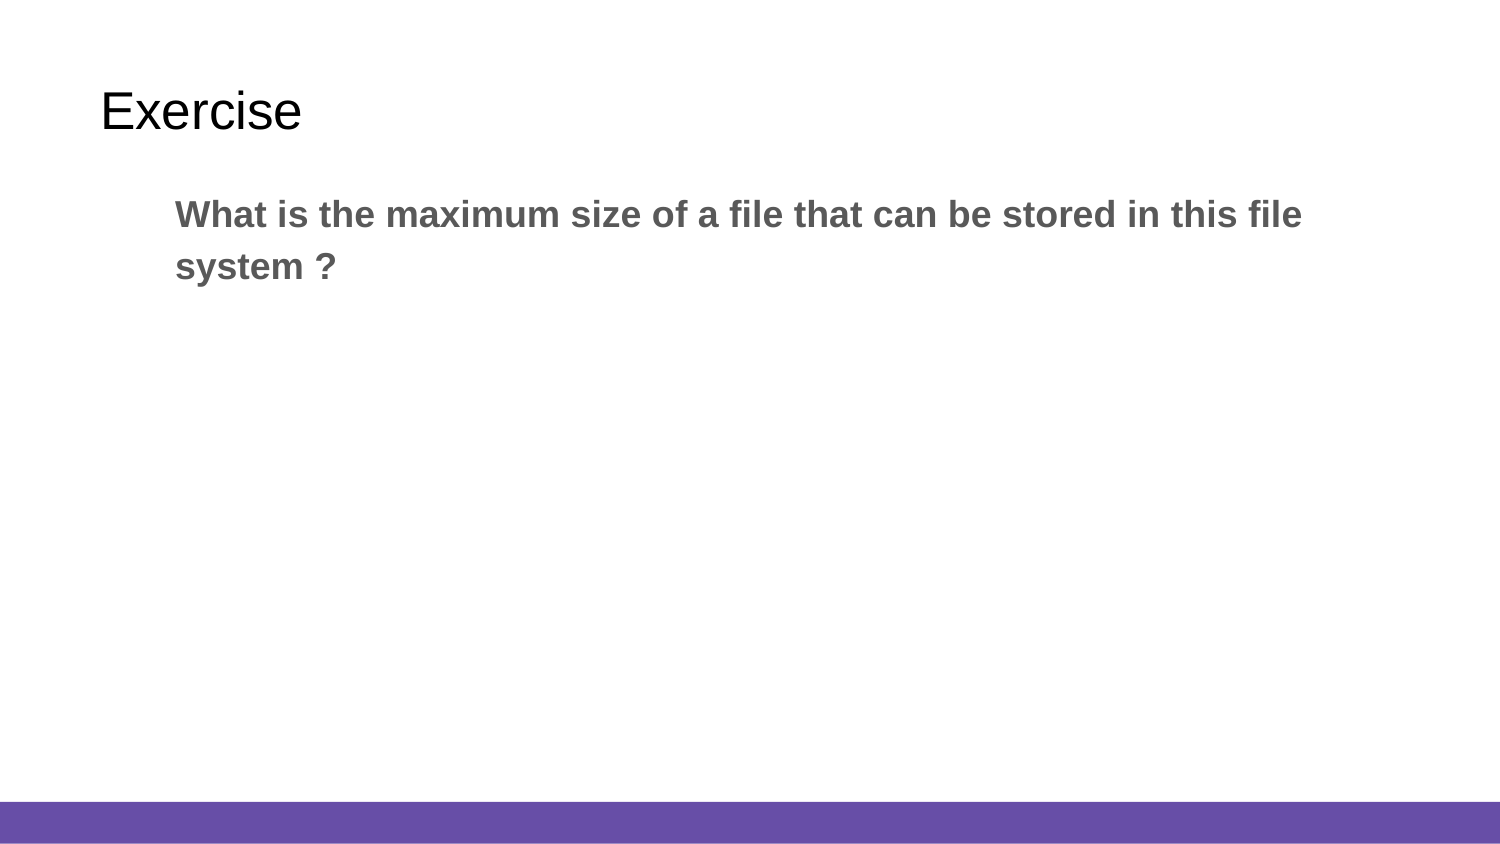

# Exercise
What is the maximum size of a file that can be stored in this file system ?